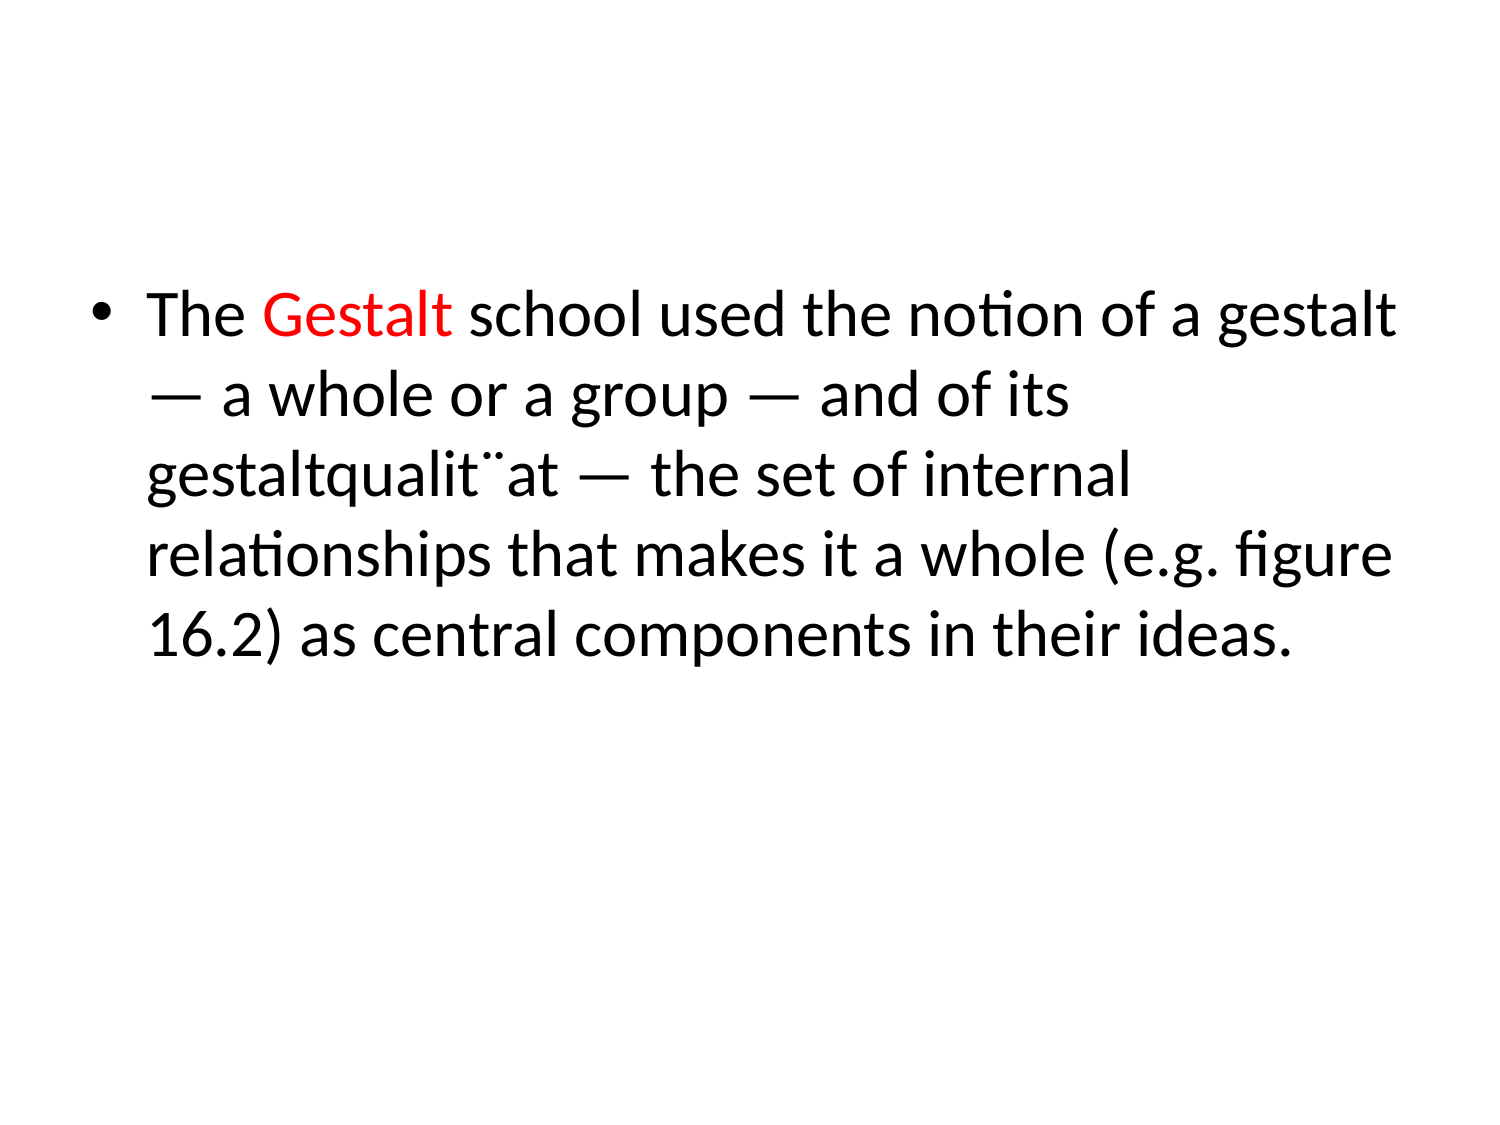

#
The Gestalt school used the notion of a gestalt — a whole or a group — and of its gestaltqualit¨at — the set of internal relationships that makes it a whole (e.g. figure 16.2) as central components in their ideas.